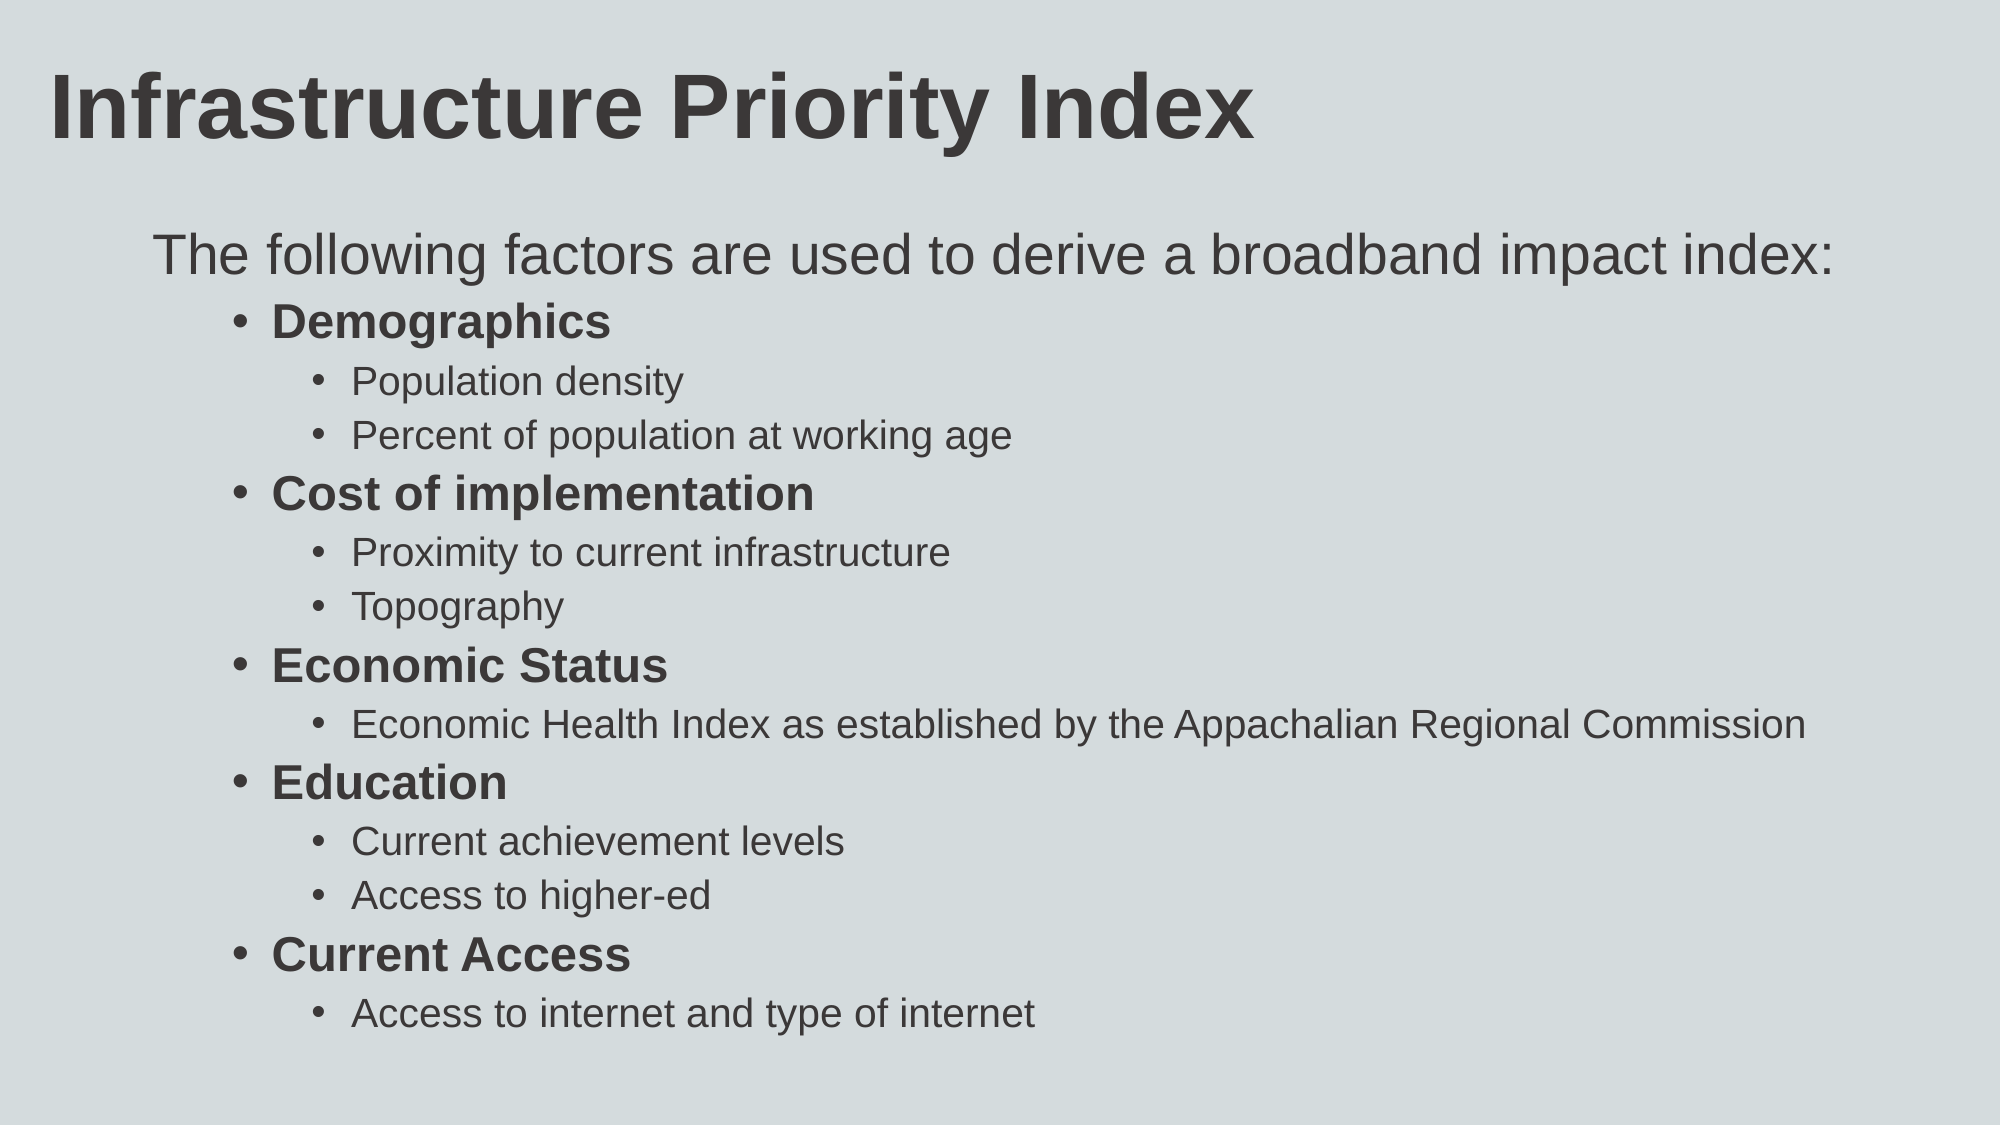

Infrastructure Priority Index
The following factors are used to derive a broadband impact index:
Demographics
Population density
Percent of population at working age
Cost of implementation
Proximity to current infrastructure
Topography
Economic Status
Economic Health Index as established by the Appachalian Regional Commission
Education
Current achievement levels
Access to higher-ed
Current Access
Access to internet and type of internet